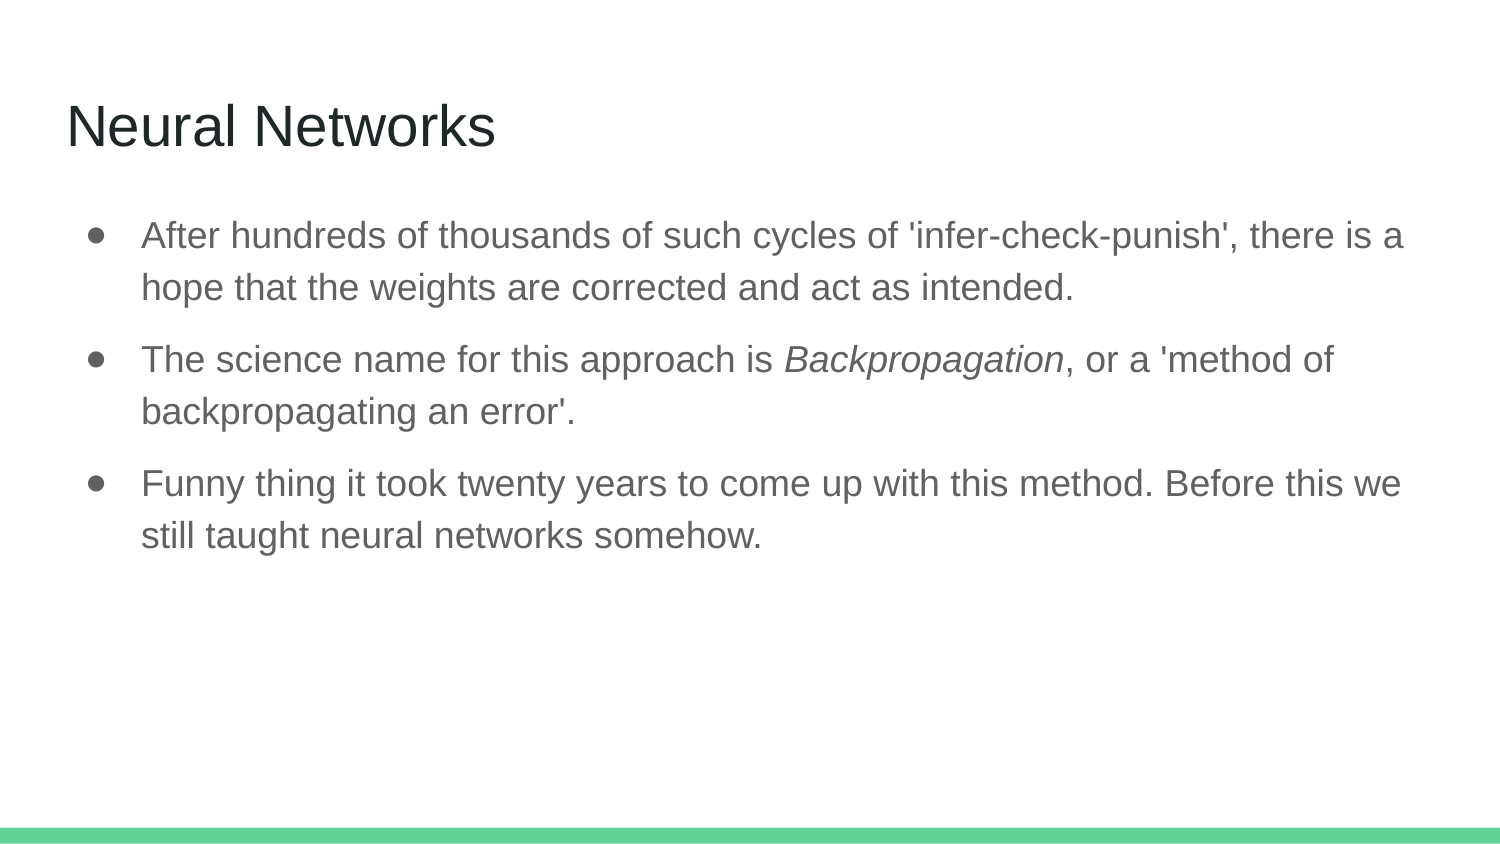

# Neural Networks
After hundreds of thousands of such cycles of 'infer-check-punish', there is a hope that the weights are corrected and act as intended.
The science name for this approach is Backpropagation, or a 'method of backpropagating an error'.
Funny thing it took twenty years to come up with this method. Before this we still taught neural networks somehow.